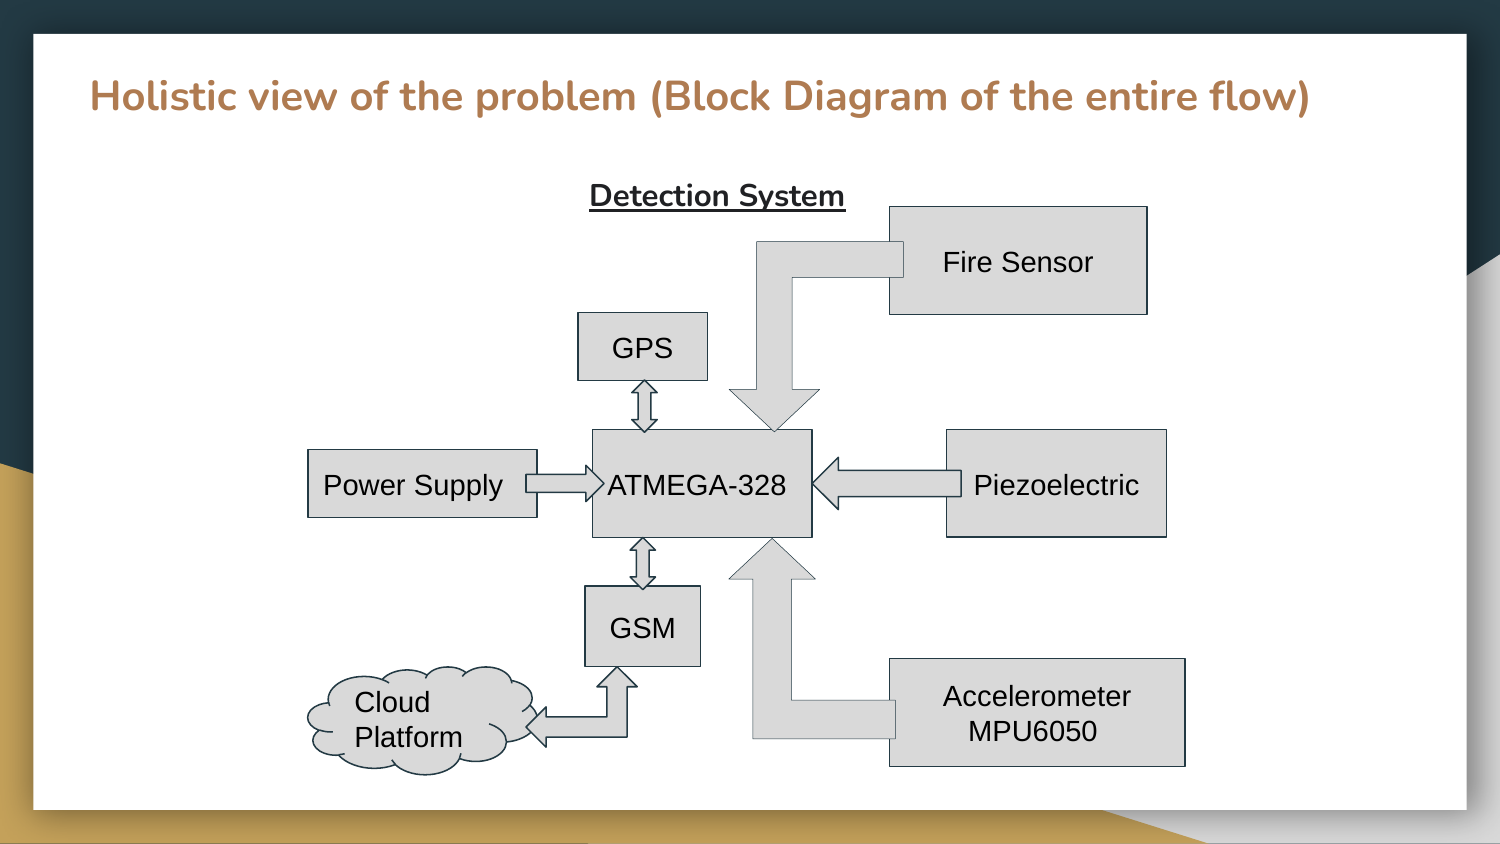

# Holistic view of the problem (Block Diagram of the entire flow)
Detection System
Fire Sensor

GPS

Piezoelectric
ATMEGA-328
Power Supply

GSM
Accelerometer
MPU6050

Cloud Platform